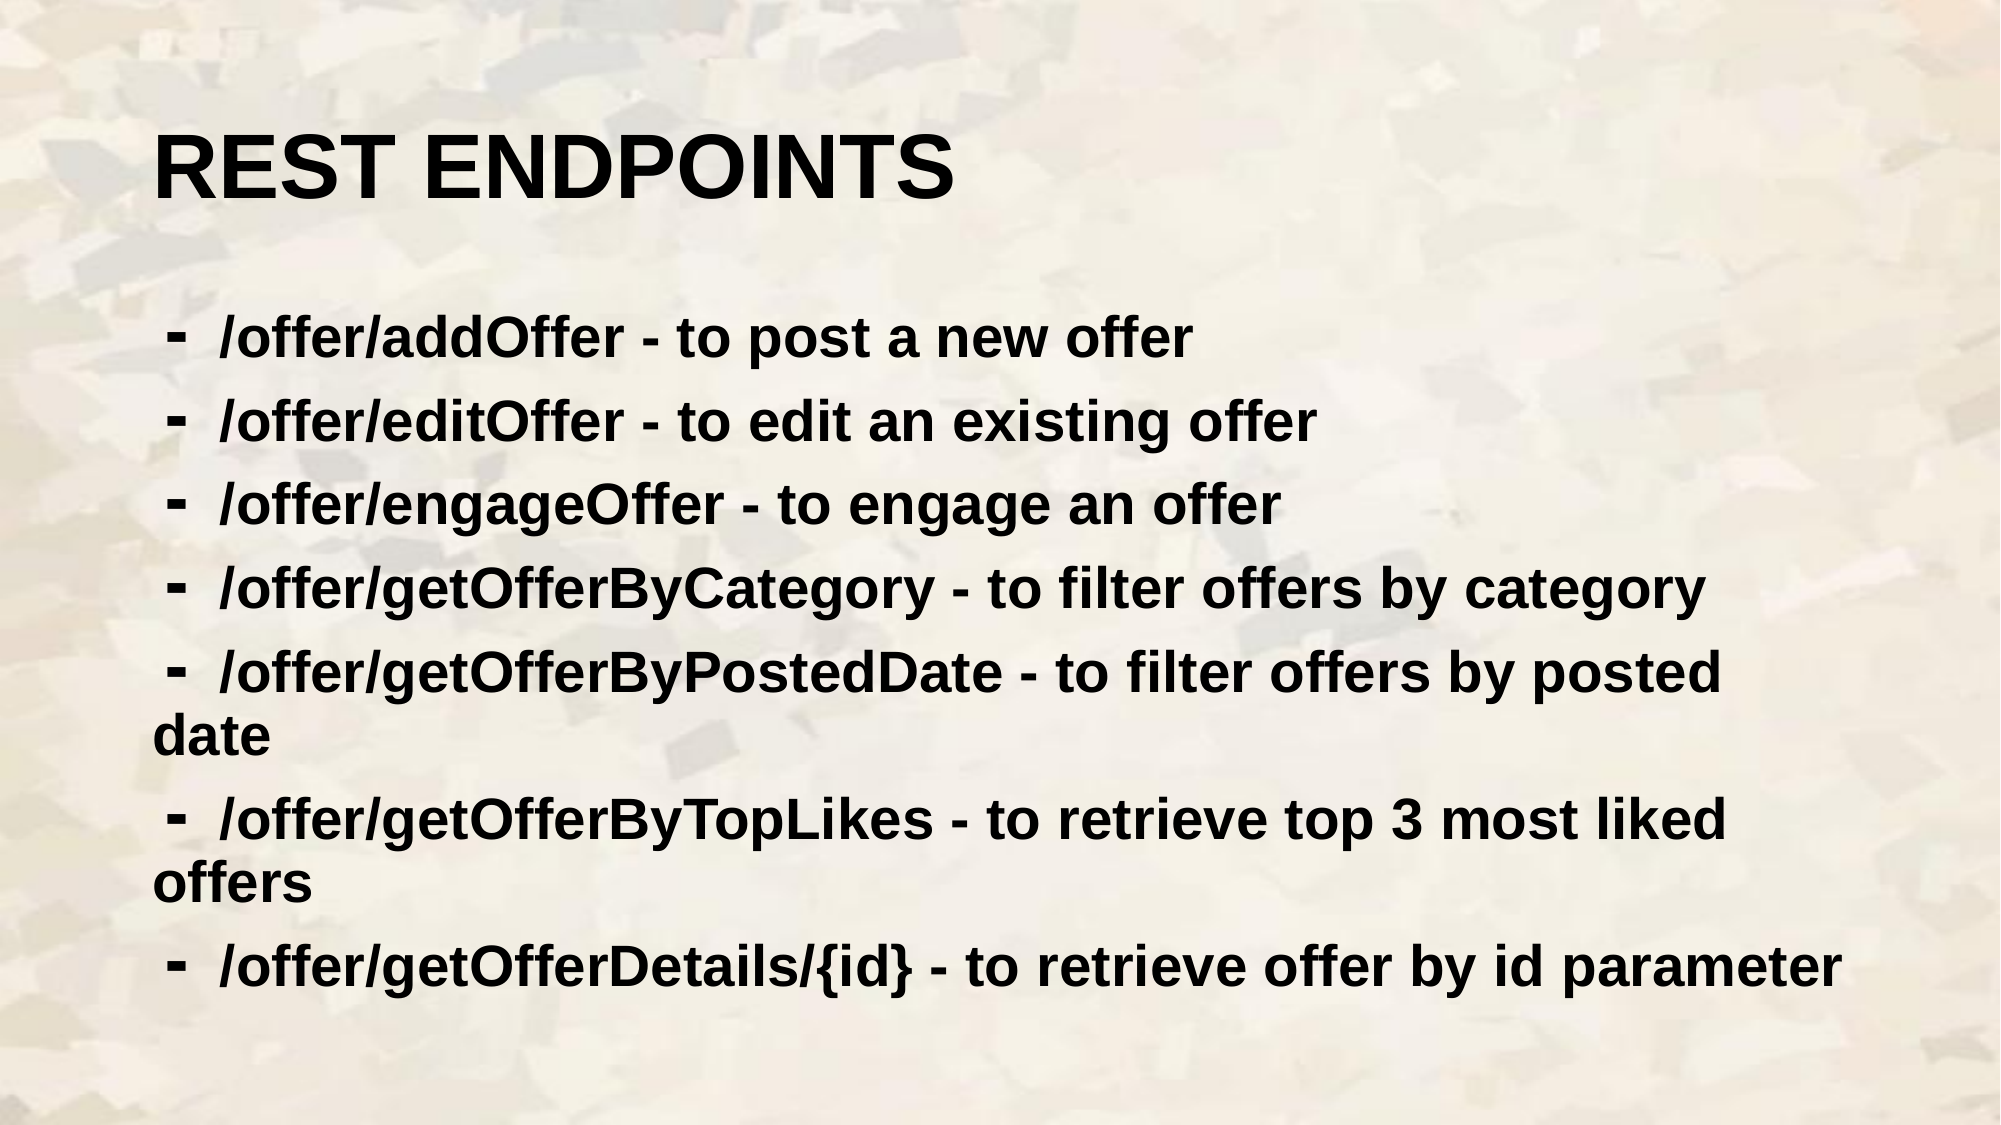

# REST ENDPOINTS
 ╸ /offer/addOffer - to post a new offer
 ╸ /offer/editOffer - to edit an existing offer
 ╸ /offer/engageOffer - to engage an offer
 ╸ /offer/getOfferByCategory - to filter offers by category
 ╸ /offer/getOfferByPostedDate - to filter offers by posted date
 ╸ /offer/getOfferByTopLikes - to retrieve top 3 most liked offers
 ╸ /offer/getOfferDetails/{id} - to retrieve offer by id parameter